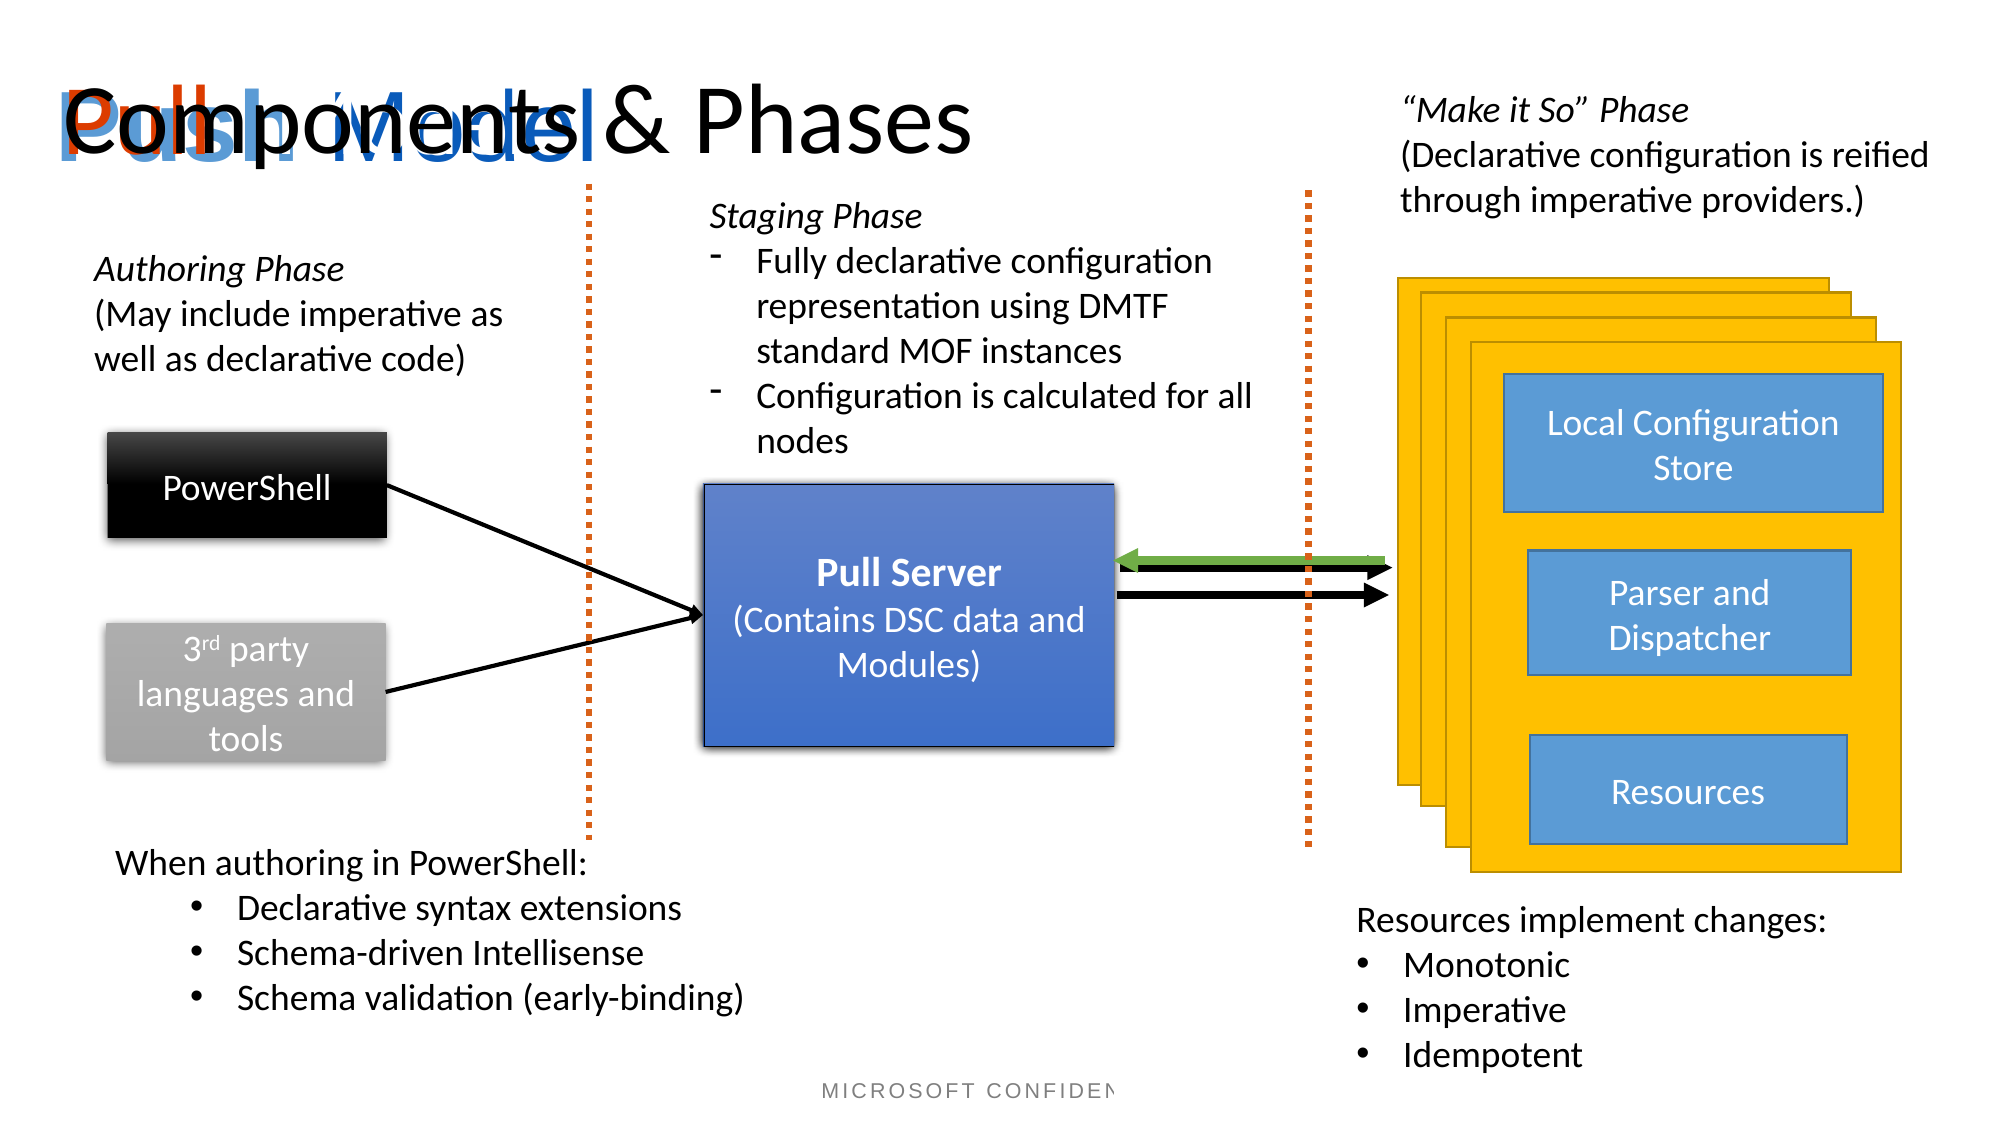

Components & Phases
Pull   Model
Push Model
“Make it So” Phase
(Declarative configuration is reified through imperative providers.)
Staging Phase
Fully declarative configuration representation using DMTF standard MOF instances
Configuration is calculated for all nodes
Authoring Phase
(May include imperative as well as declarative code)

Local Configuration Store
PowerShell
Configuration Staging Area
(Contains DSC data)
Pull Server
(Contains DSC data and Modules)
Parser and Dispatcher
3rd party languages and tools
Resources
When authoring in PowerShell:
Declarative syntax extensions
Schema-driven Intellisense
Schema validation (early-binding)
Resources implement changes:
Monotonic
Imperative
Idempotent